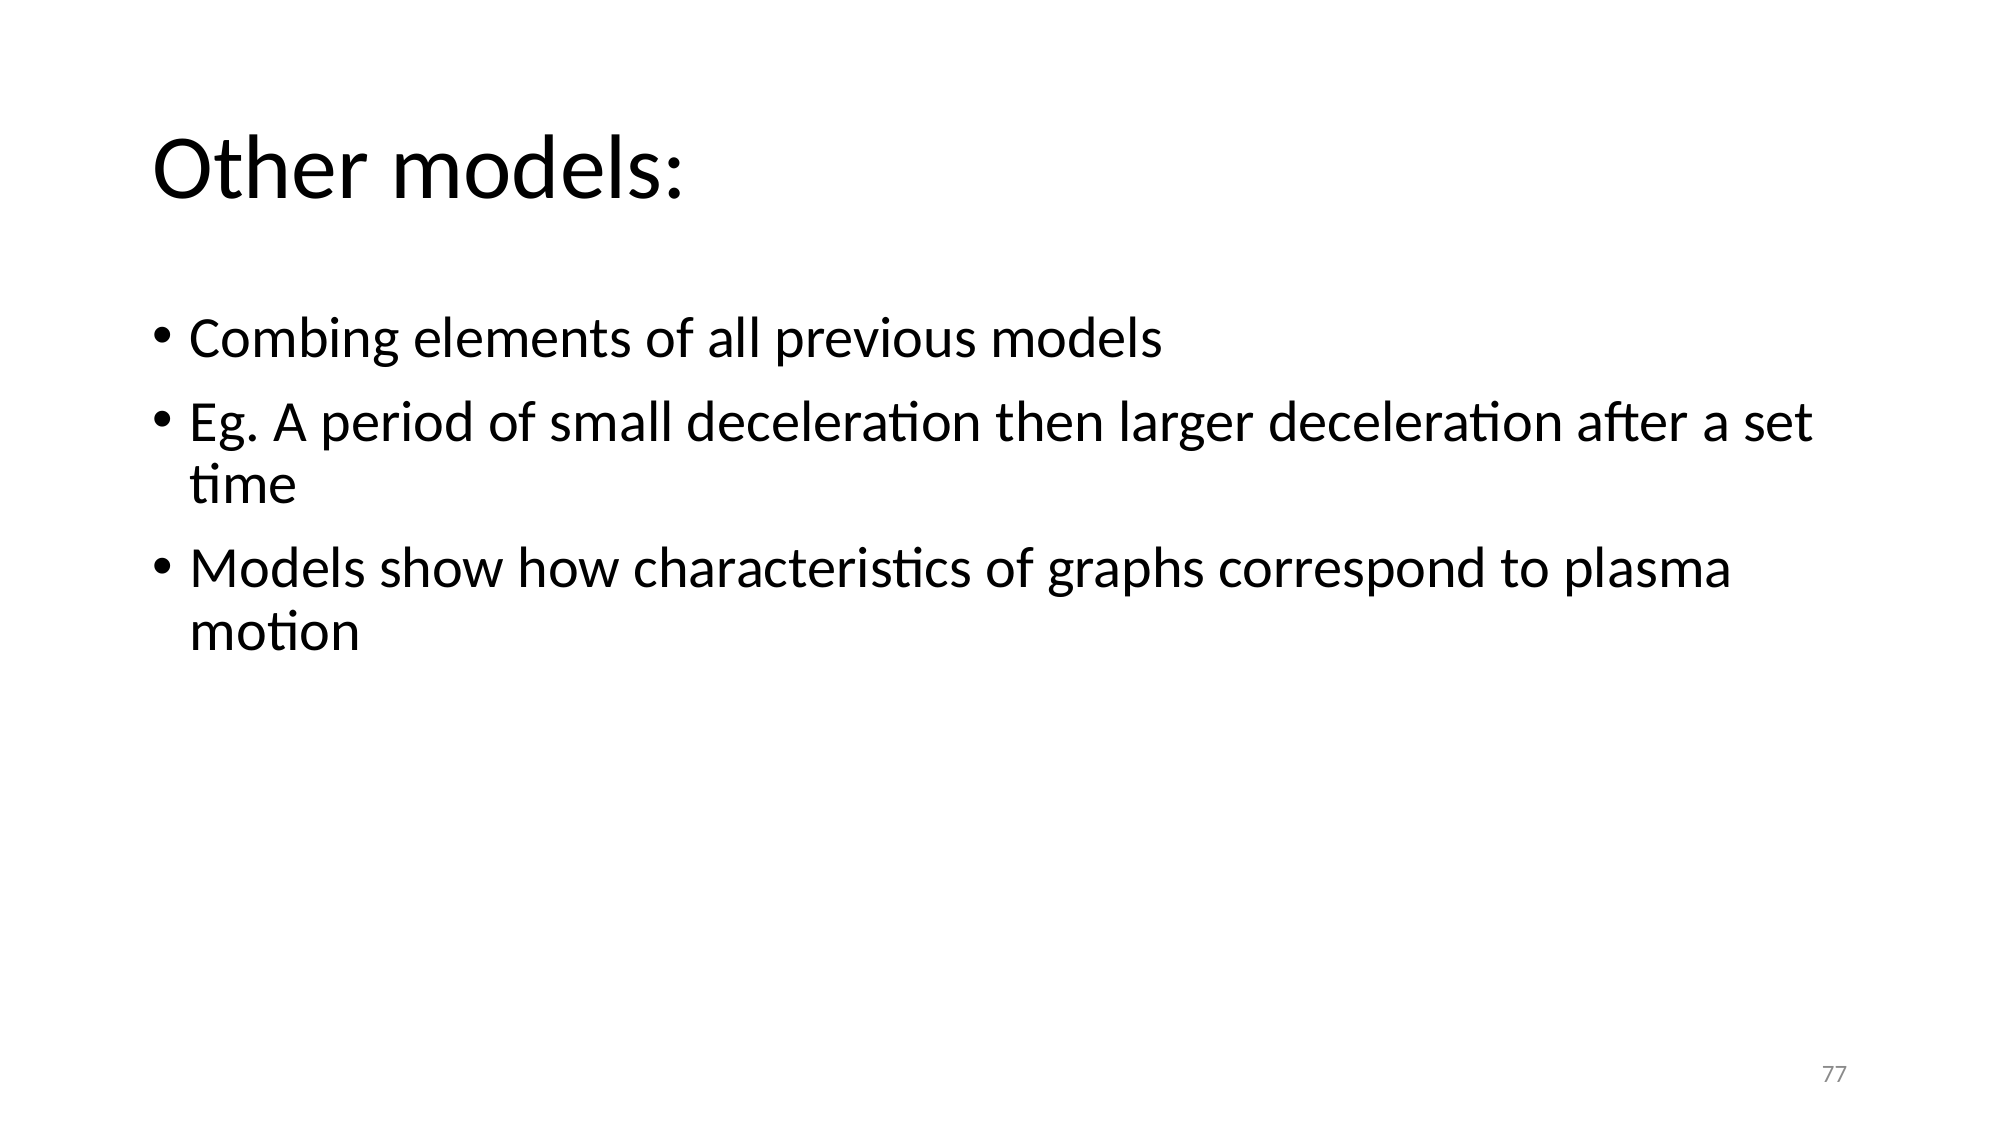

# Other models:
Combing elements of all previous models
Eg. A period of small deceleration then larger deceleration after a set time
Models show how characteristics of graphs correspond to plasma motion
77